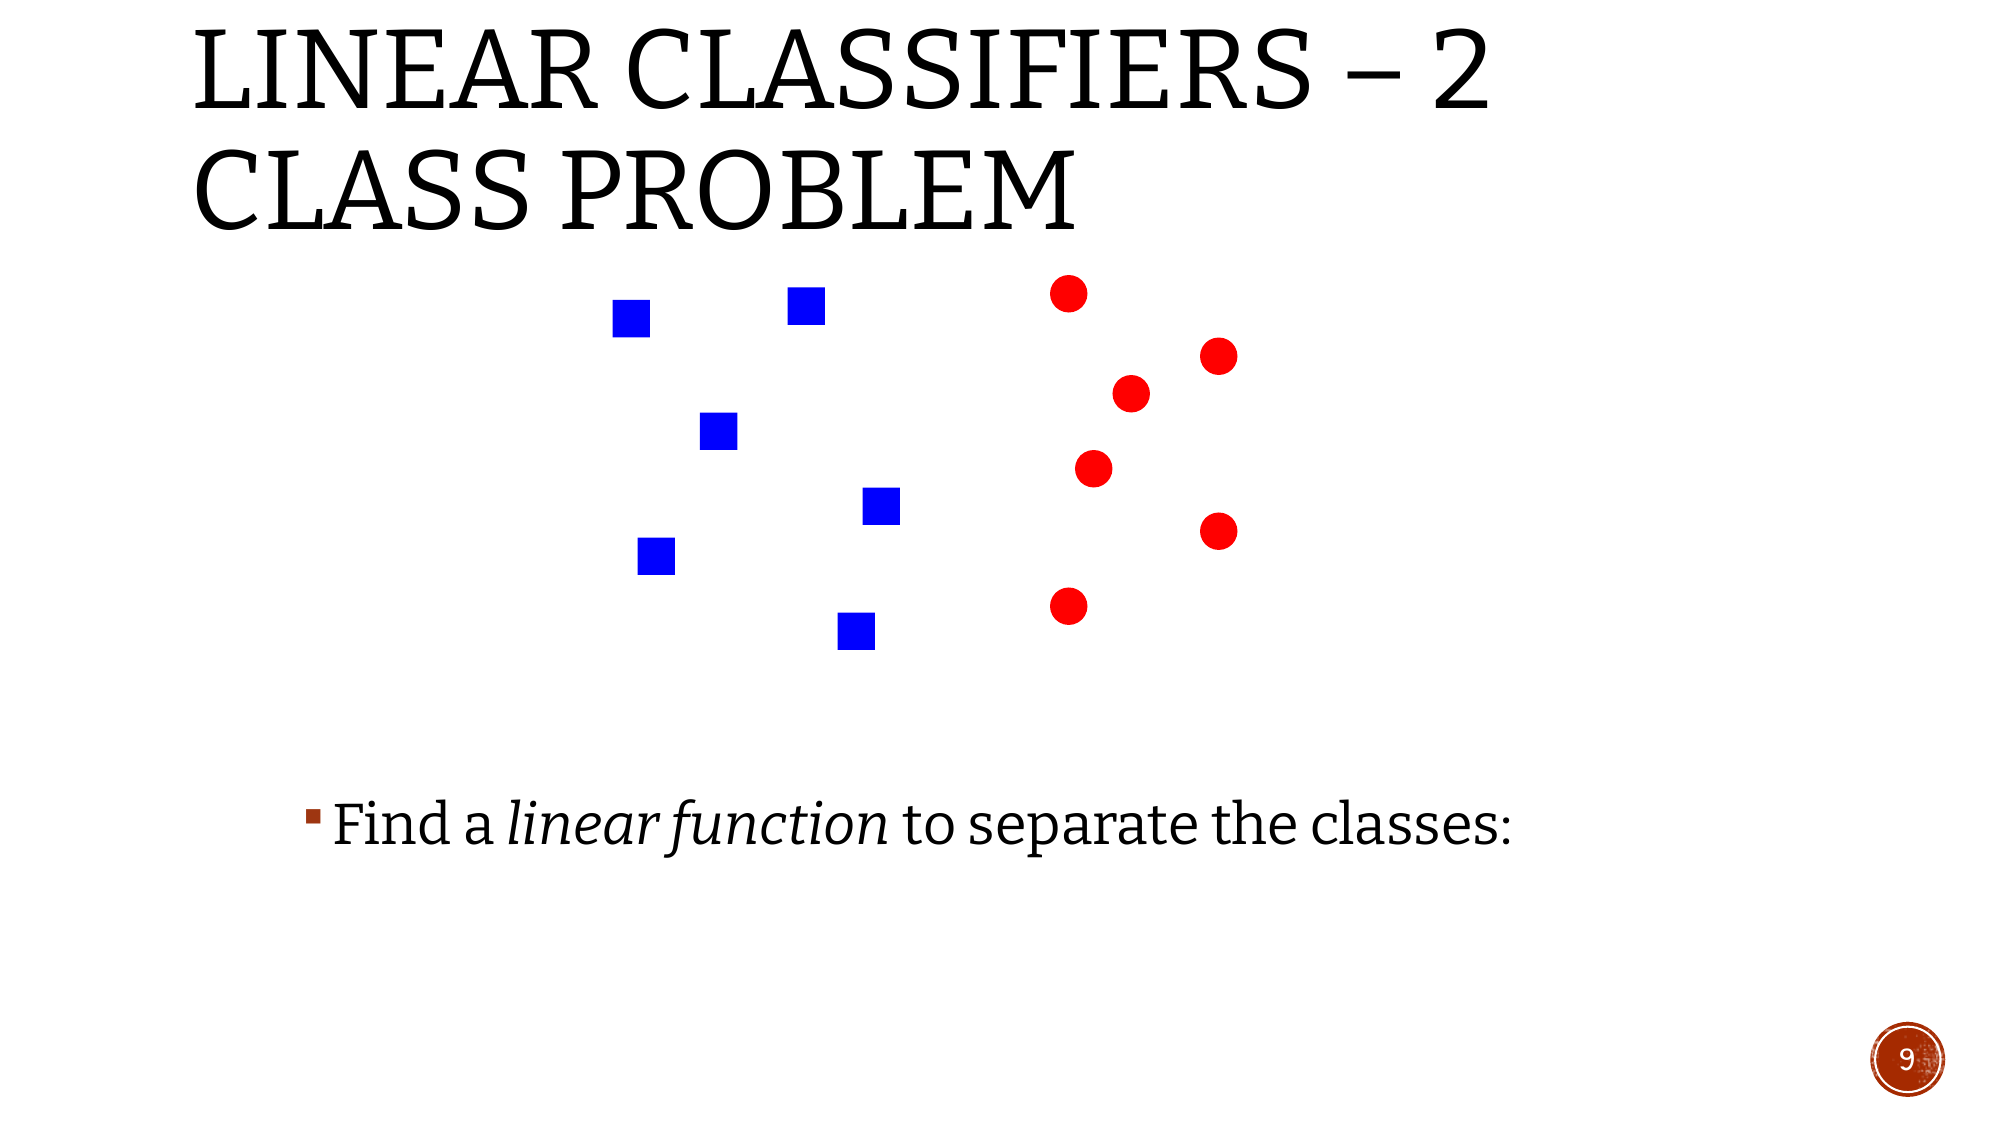

# Linear classifiers – 2 class problem

Find a linear function to separate the classes:

9